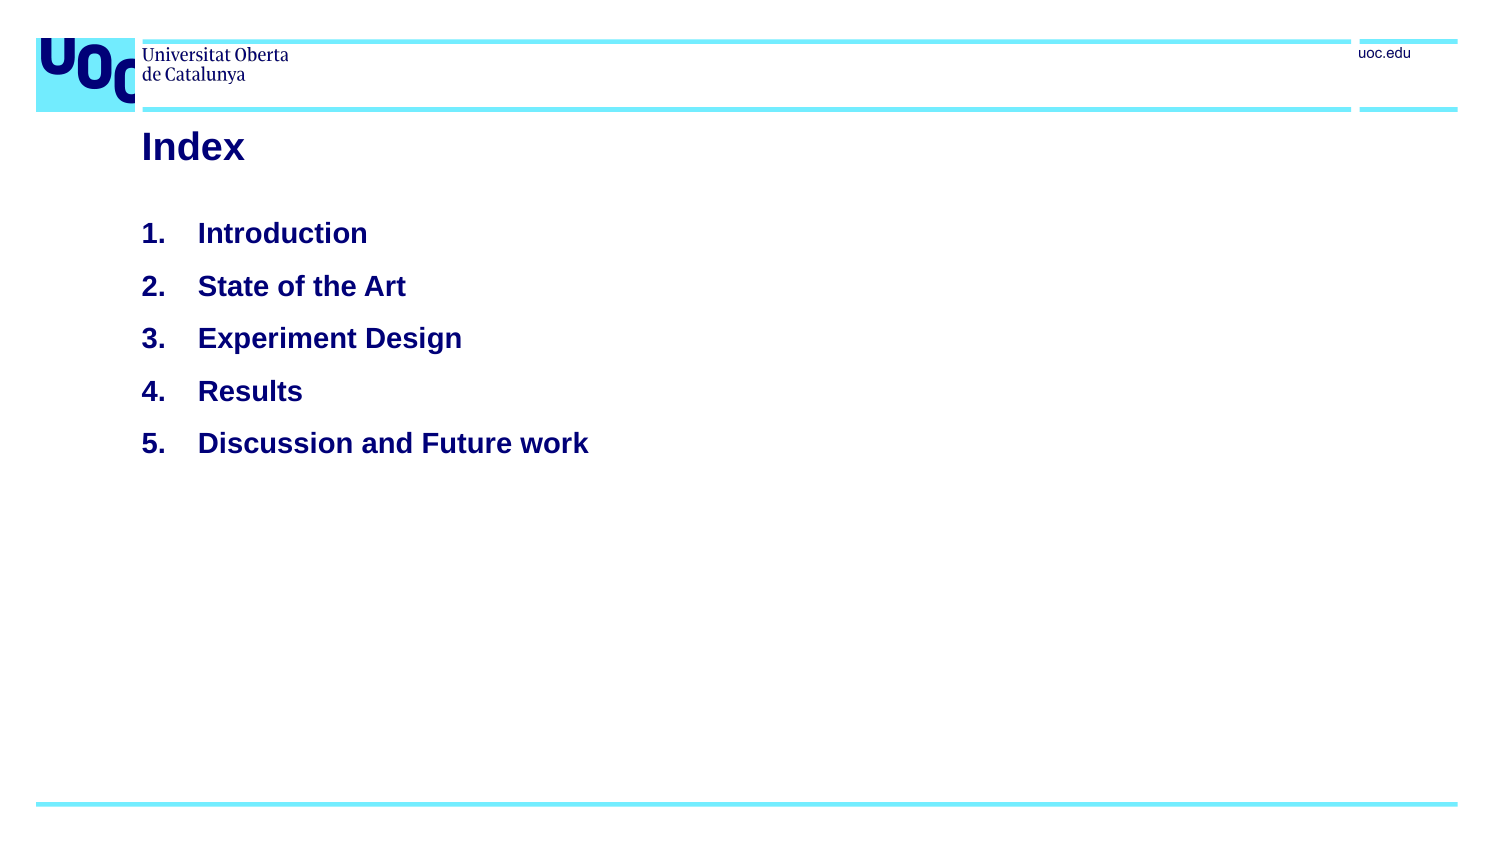

# Index
Introduction
State of the Art
Experiment Design
Results
Discussion and Future work